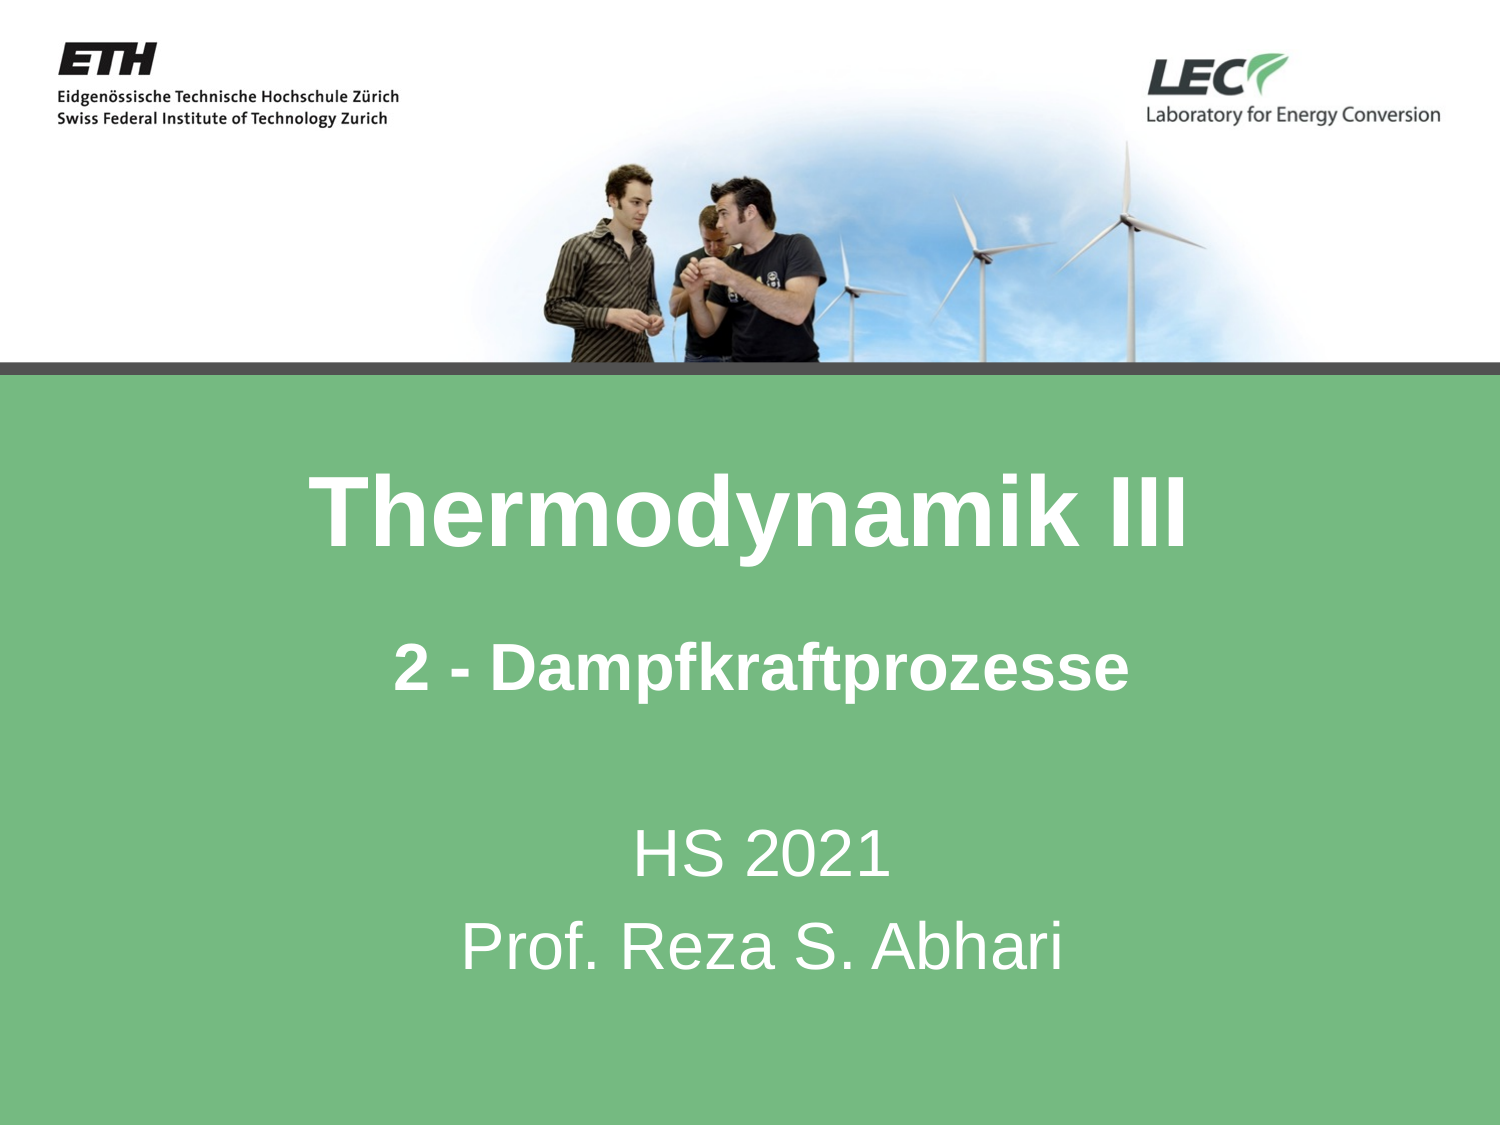

# Thermodynamik III
2 - Dampfkraftprozesse

HS 2021
Prof. Reza S. Abhari